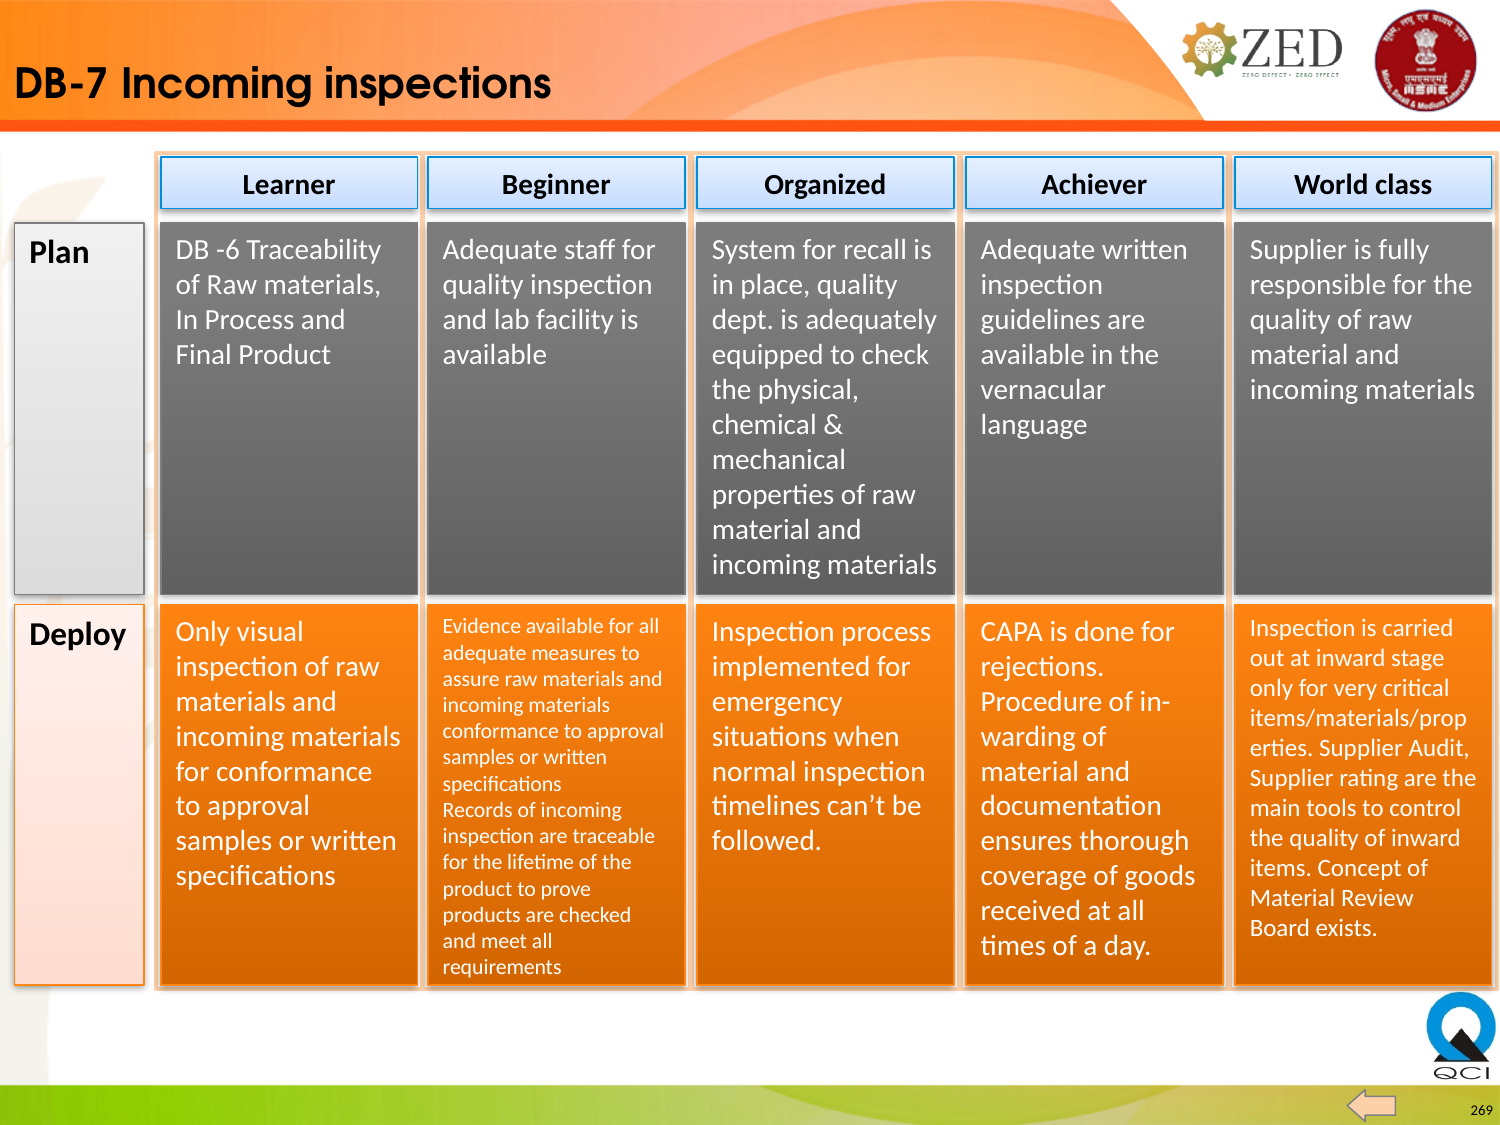

DB-7 Incoming inspections

Learner
Beginner
Organized
Achiever
World class
Plan
DB -6 Traceability of Raw materials, In Process and Final Product
Adequate staff for quality inspection and lab facility is available
System for recall is in place, quality dept. is adequately equipped to check the physical, chemical & mechanical properties of raw material and incoming materials
Adequate written inspection guidelines are available in the vernacular language
Supplier is fully responsible for the quality of raw material and incoming materials
Deploy
Only visual inspection of raw materials and incoming materials for conformance to approval samples or written specifications
Evidence available for all adequate measures to assure raw materials and incoming materials conformance to approval samples or written specifications
Records of incoming inspection are traceable for the lifetime of the product to prove products are checked and meet all requirements
Inspection process implemented for emergency situations when normal inspection timelines can’t be followed.
CAPA is done for rejections. Procedure of in-warding of material and documentation ensures thorough coverage of goods received at all times of a day.
Inspection is carried out at inward stage only for very critical items/materials/properties. Supplier Audit, Supplier rating are the main tools to control the quality of inward items. Concept of Material Review Board exists.